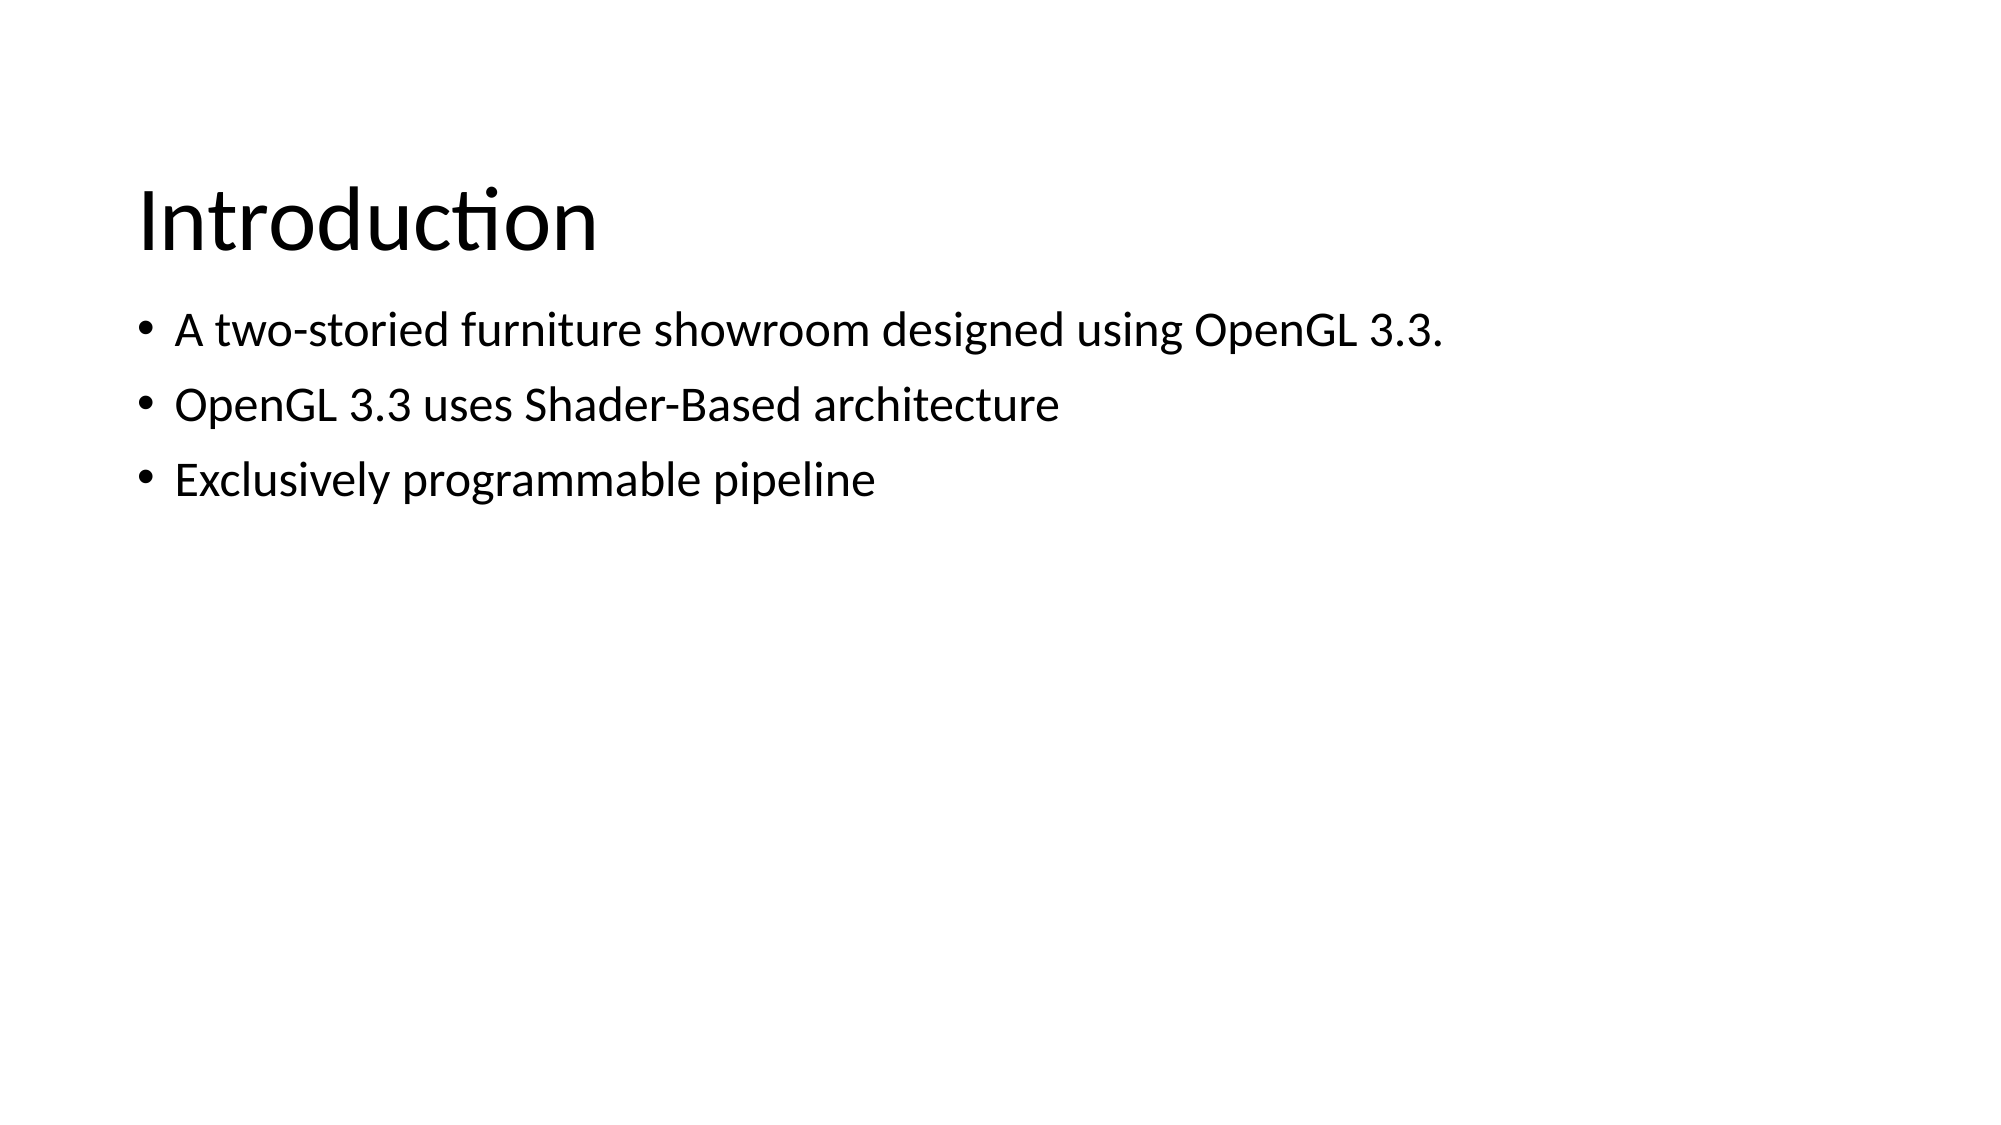

# Introduction
A two-storied furniture showroom designed using OpenGL 3.3.
OpenGL 3.3 uses Shader-Based architecture
Exclusively programmable pipeline